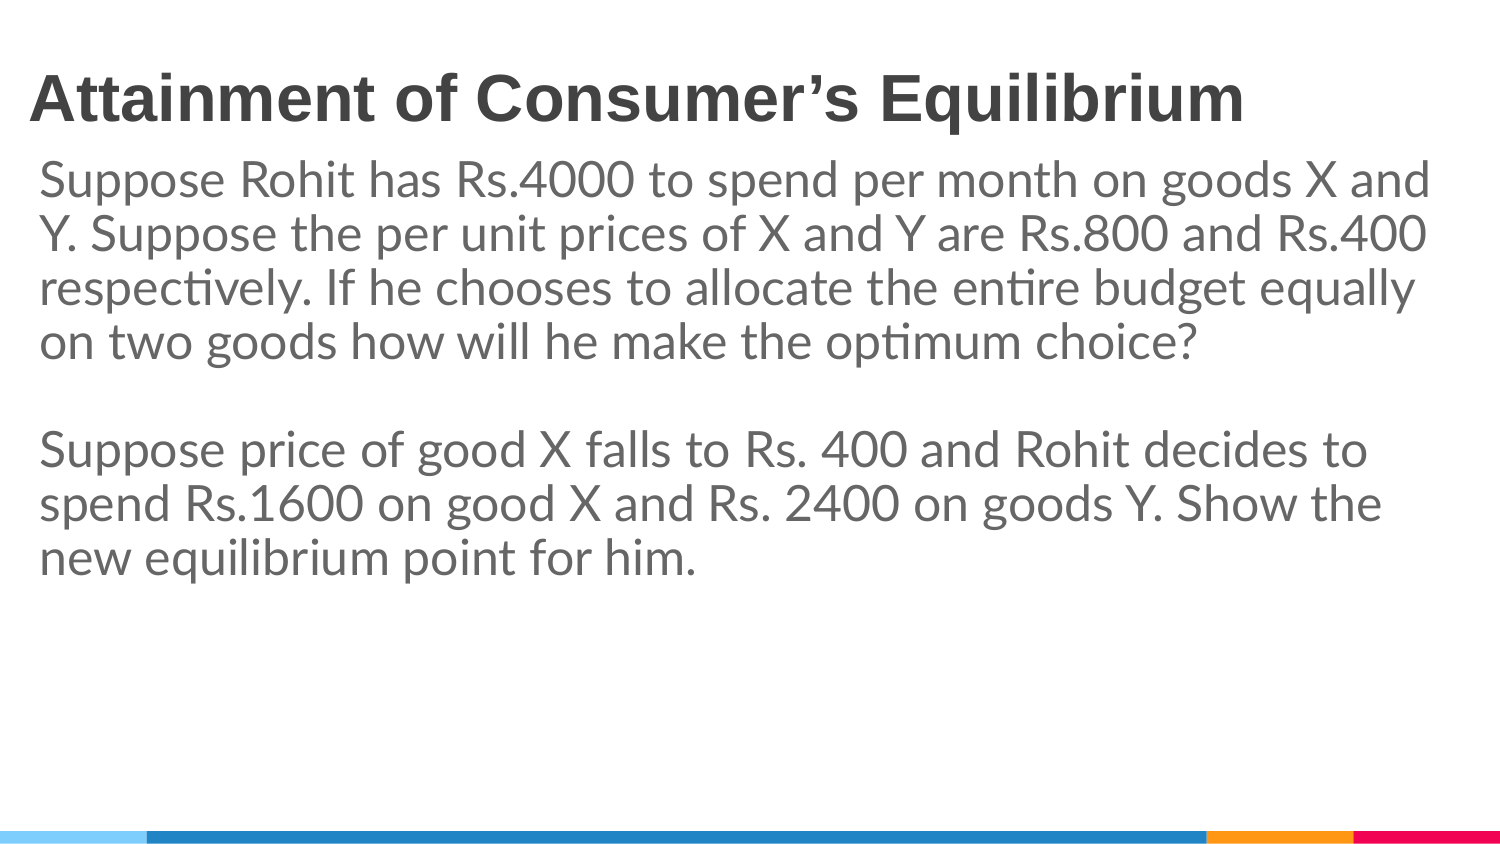

# Attainment of Consumer’s Equilibrium
Suppose Rohit has Rs.4000 to spend per month on goods X and Y. Suppose the per unit prices of X and Y are Rs.800 and Rs.400 respectively. If he chooses to allocate the entire budget equally on two goods how will he make the optimum choice?

Suppose price of good X falls to Rs. 400 and Rohit decides to  spend Rs.1600 on good X and Rs. 2400 on goods Y. Show the new equilibrium point for him.